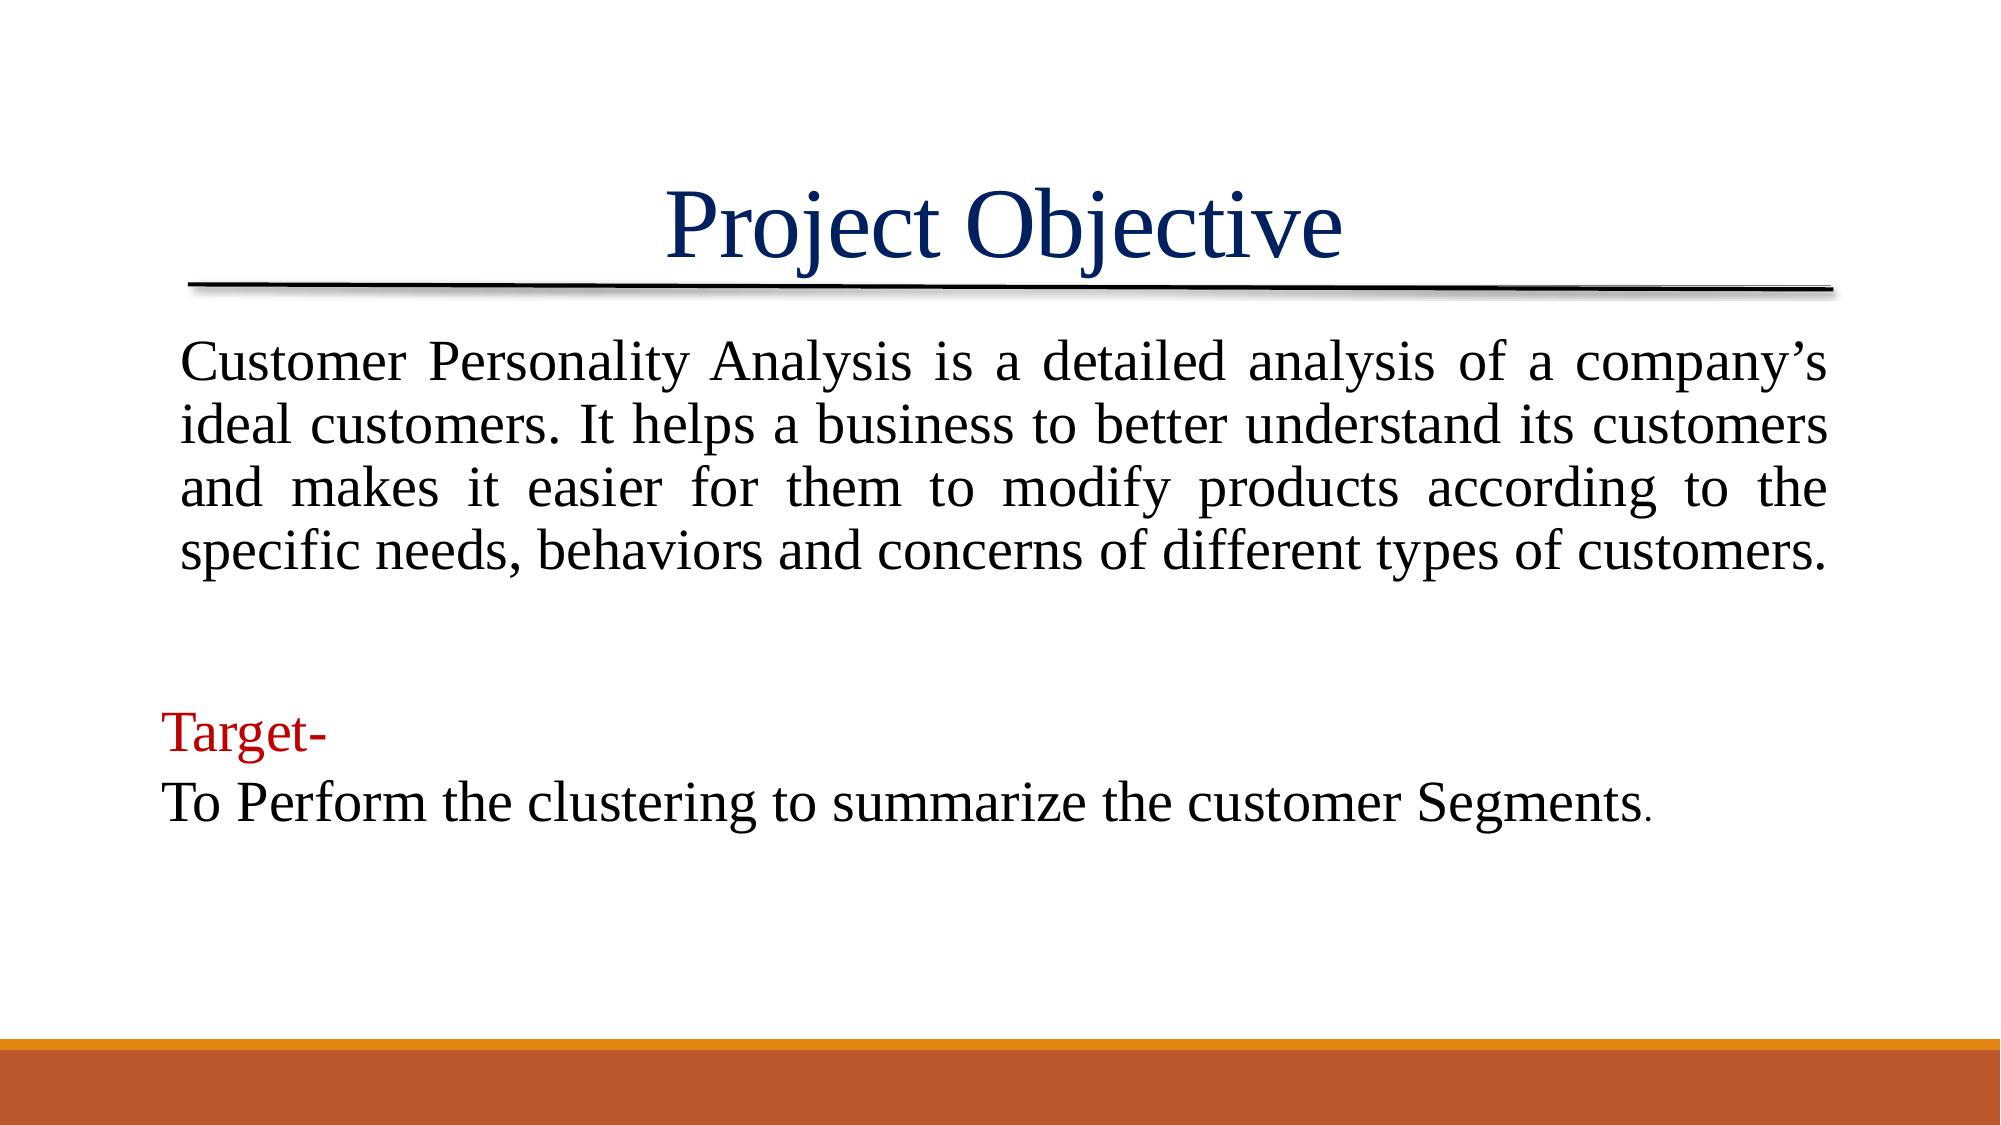

# Project Objective
Customer Personality Analysis is a detailed analysis of a company’s ideal customers. It helps a business to better understand its customers and makes it easier for them to modify products according to the specific needs, behaviors and concerns of different types of customers.

Target-
To Perform the clustering to summarize the customer Segments.